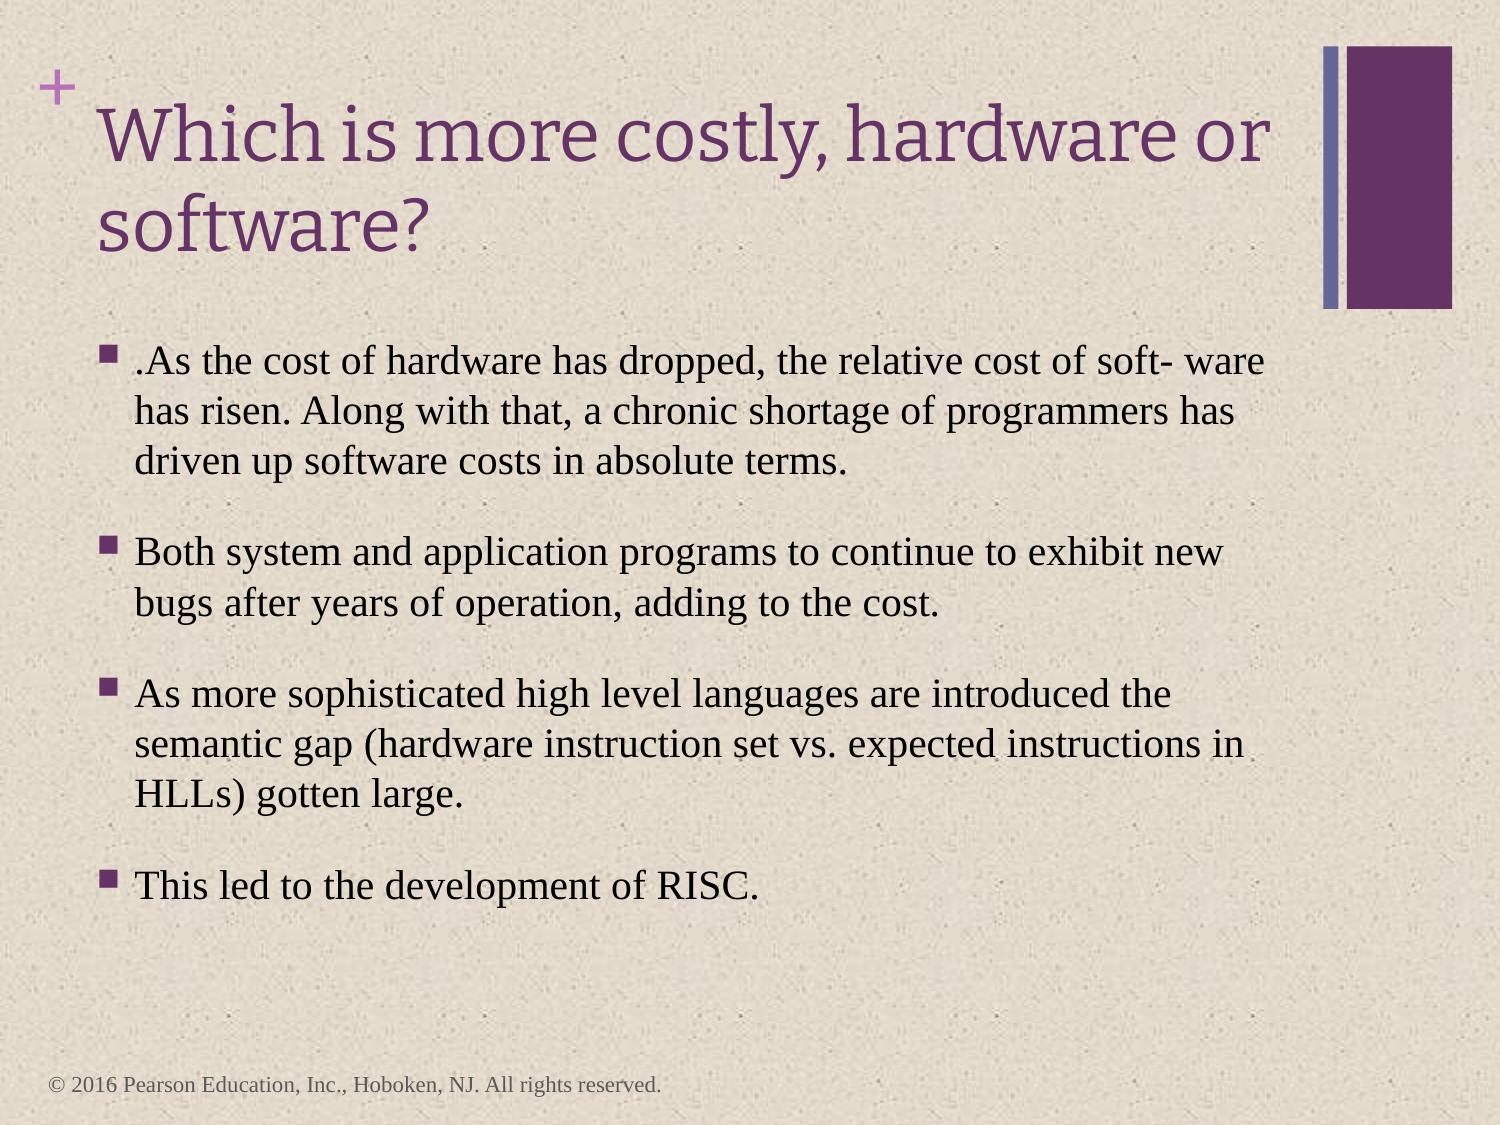

# Which is more costly, hardware or software?
.As the cost of hardware has dropped, the relative cost of soft- ware has risen. Along with that, a chronic shortage of programmers has driven up software costs in absolute terms.
Both system and application programs to continue to exhibit new bugs after years of operation, adding to the cost.
As more sophisticated high level languages are introduced the semantic gap (hardware instruction set vs. expected instructions in HLLs) gotten large.
This led to the development of RISC.
© 2016 Pearson Education, Inc., Hoboken, NJ. All rights reserved.